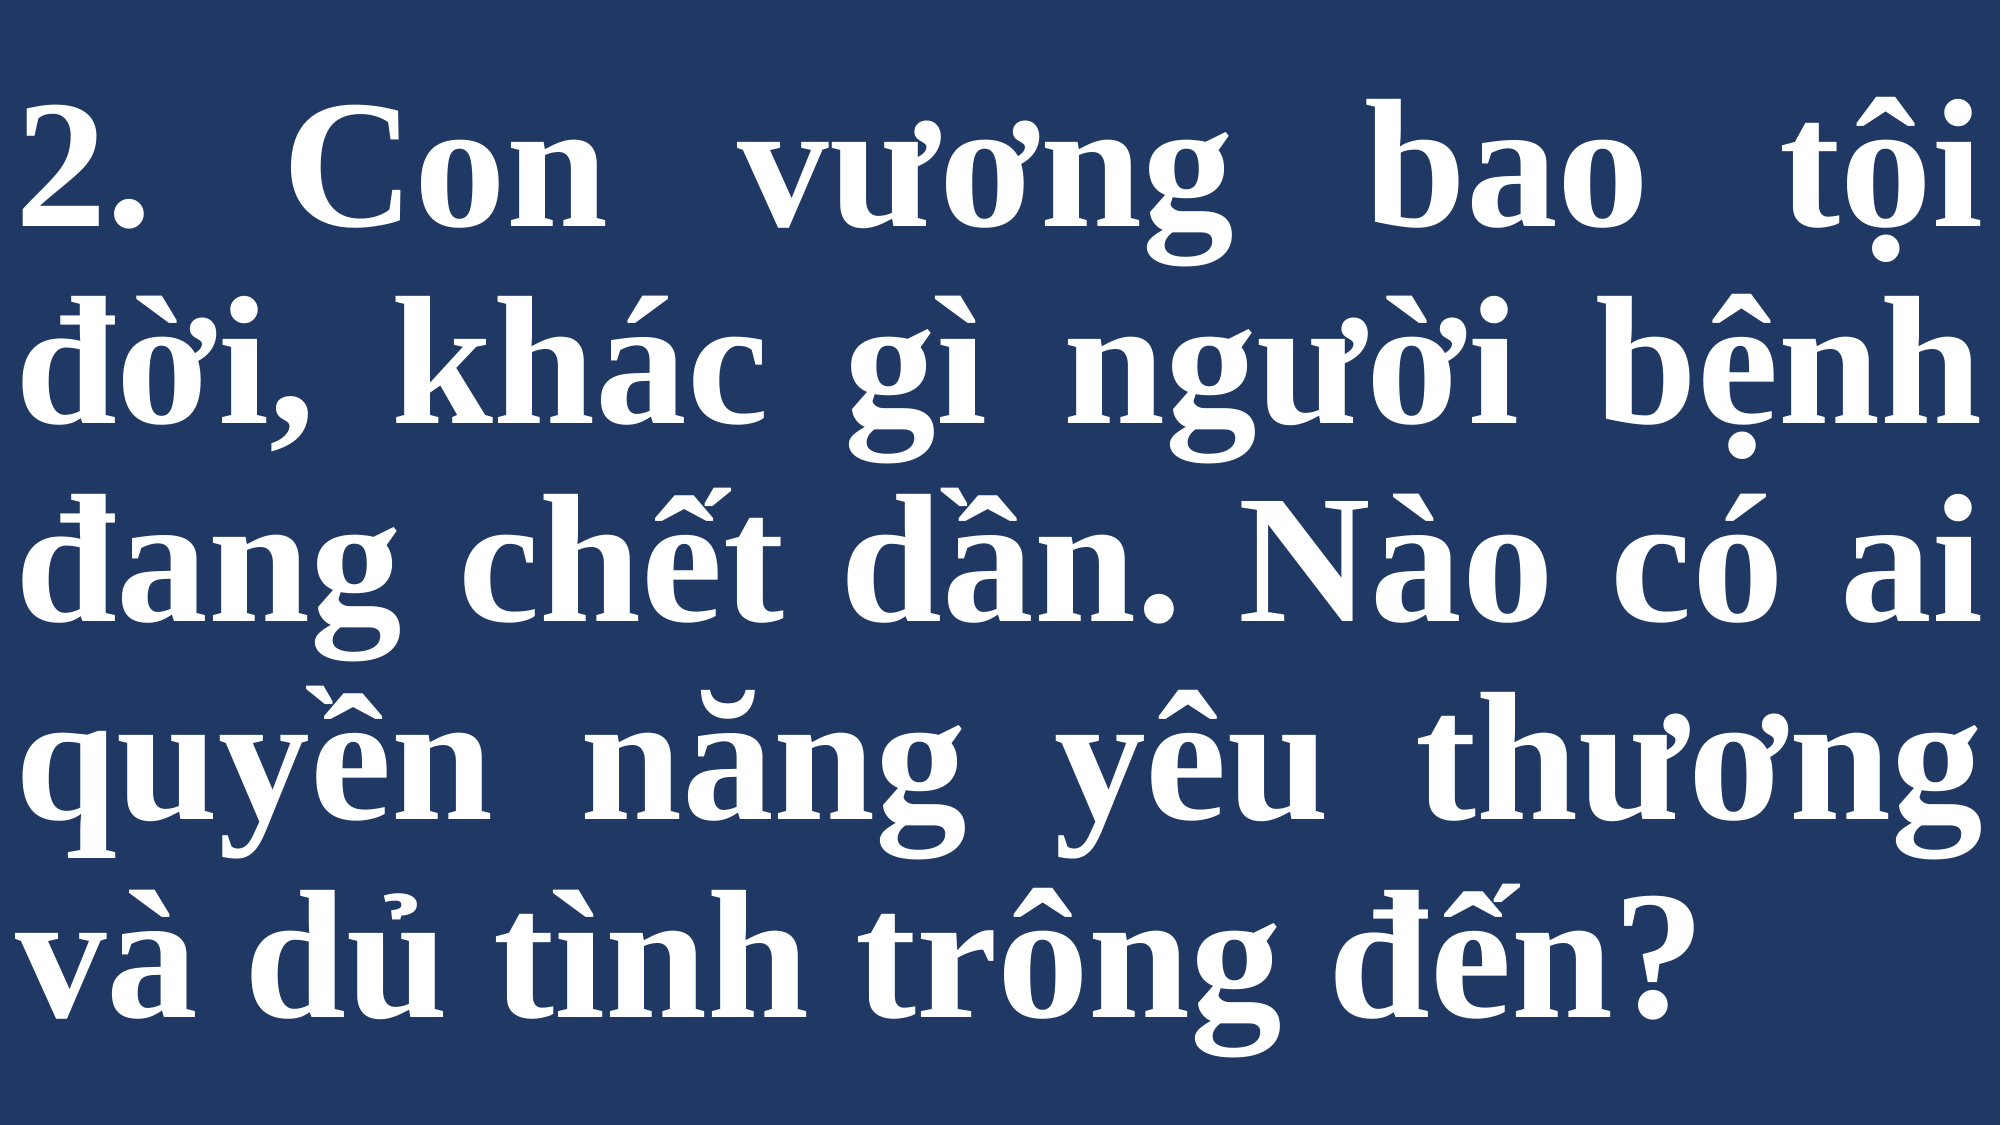

# 2. Con vương bao tội đời, khác gì người bệnh đang chết dần. Nào có ai quyền năng yêu thương và dủ tình trông đến?